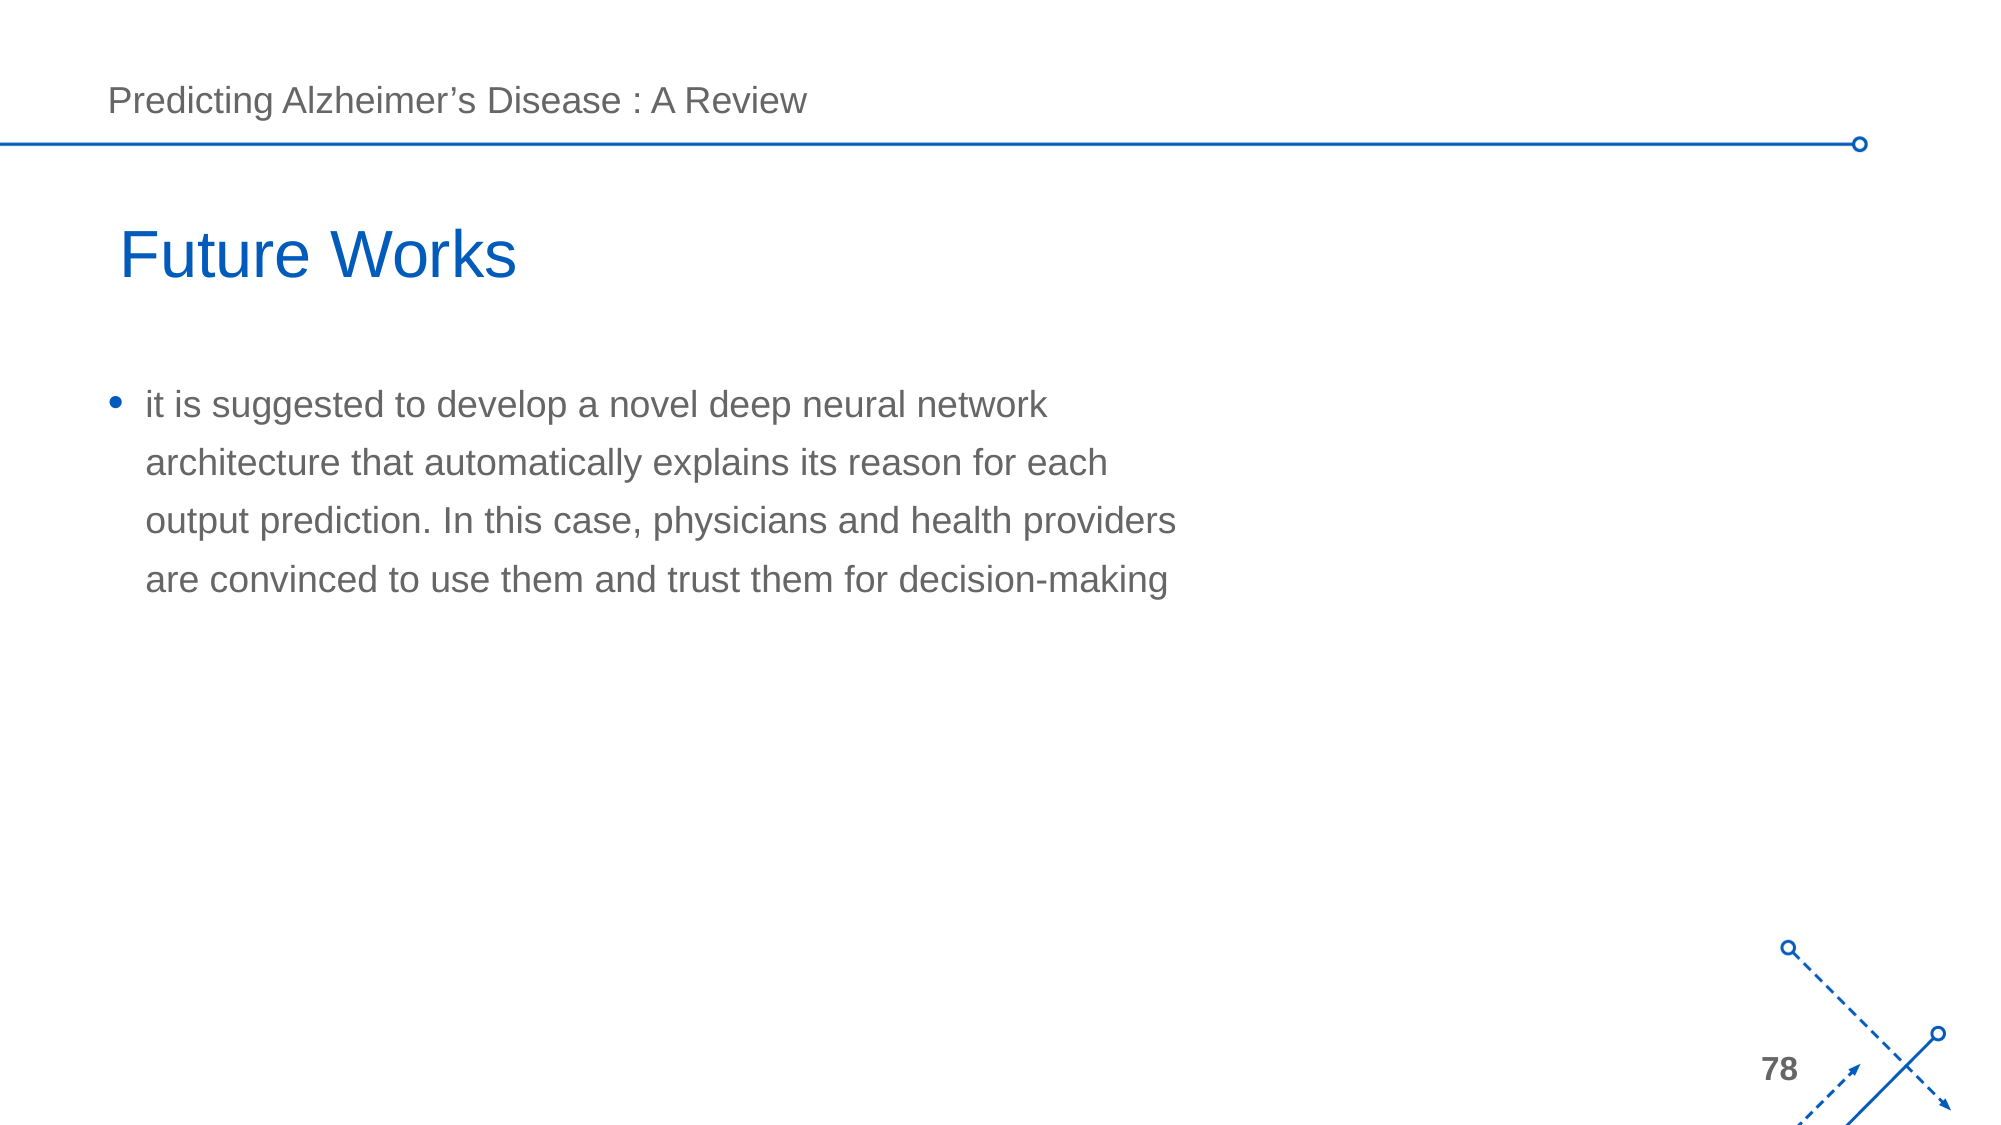

# Future Works
it is suggested to develop a novel deep neural network architecture that automatically explains its reason for each output prediction. In this case, physicians and health providers are convinced to use them and trust them for decision-making